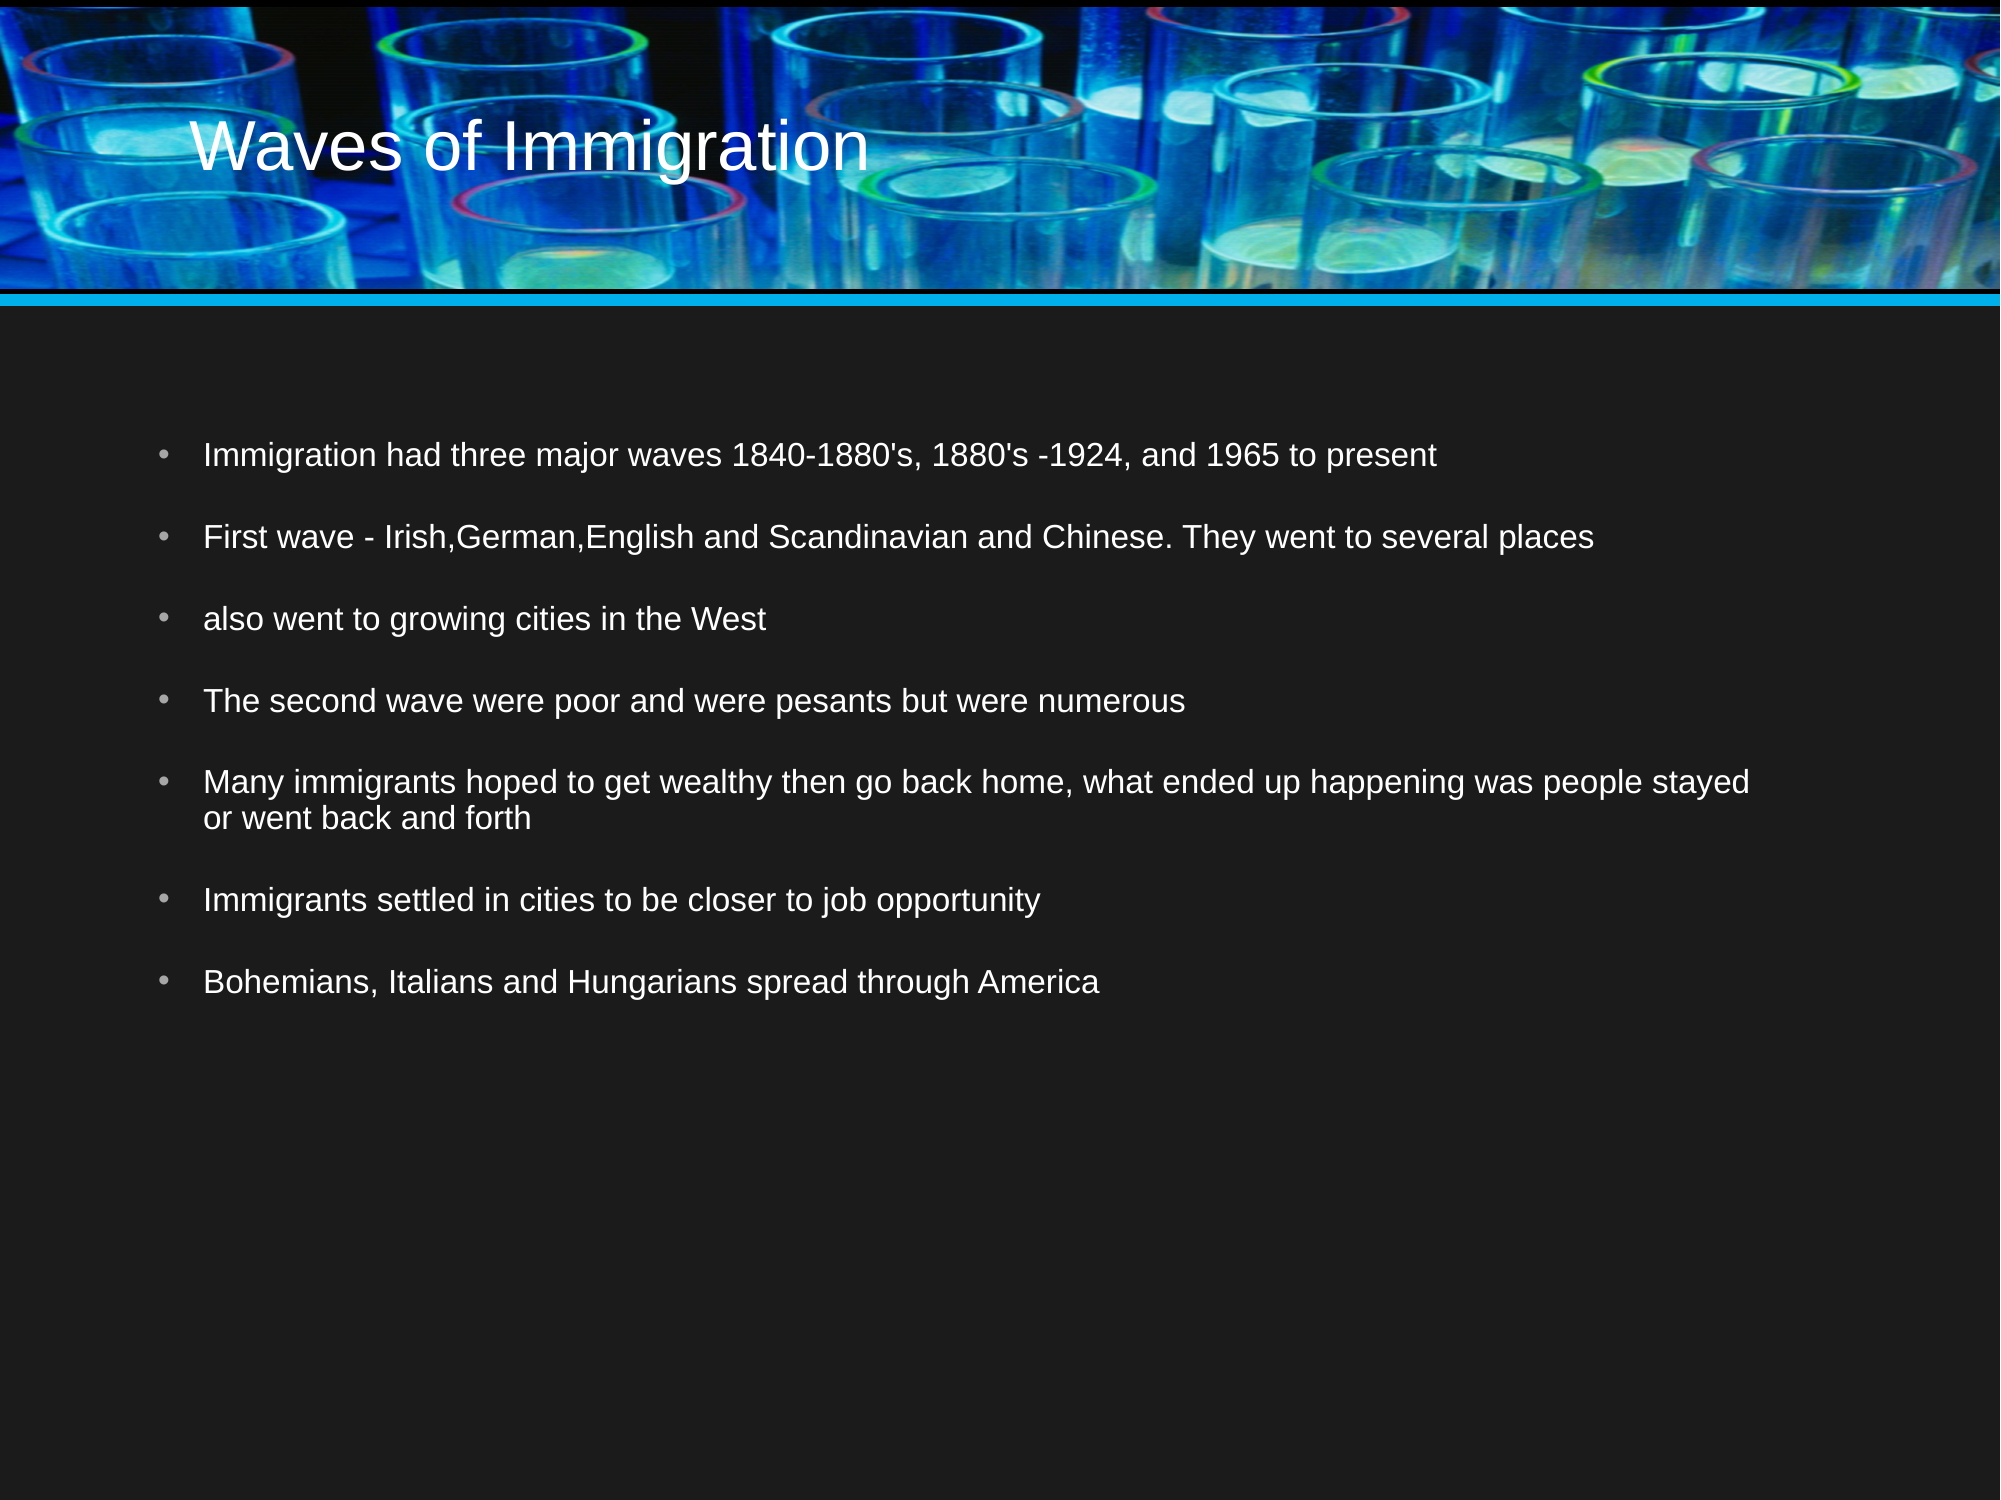

# Waves of Immigration
Immigration had three major waves 1840-1880's, 1880's -1924, and 1965 to present
First wave - Irish,German,English and Scandinavian and Chinese. They went to several places
also went to growing cities in the West
The second wave were poor and were pesants but were numerous
Many immigrants hoped to get wealthy then go back home, what ended up happening was people stayed or went back and forth
Immigrants settled in cities to be closer to job opportunity
Bohemians, Italians and Hungarians spread through America